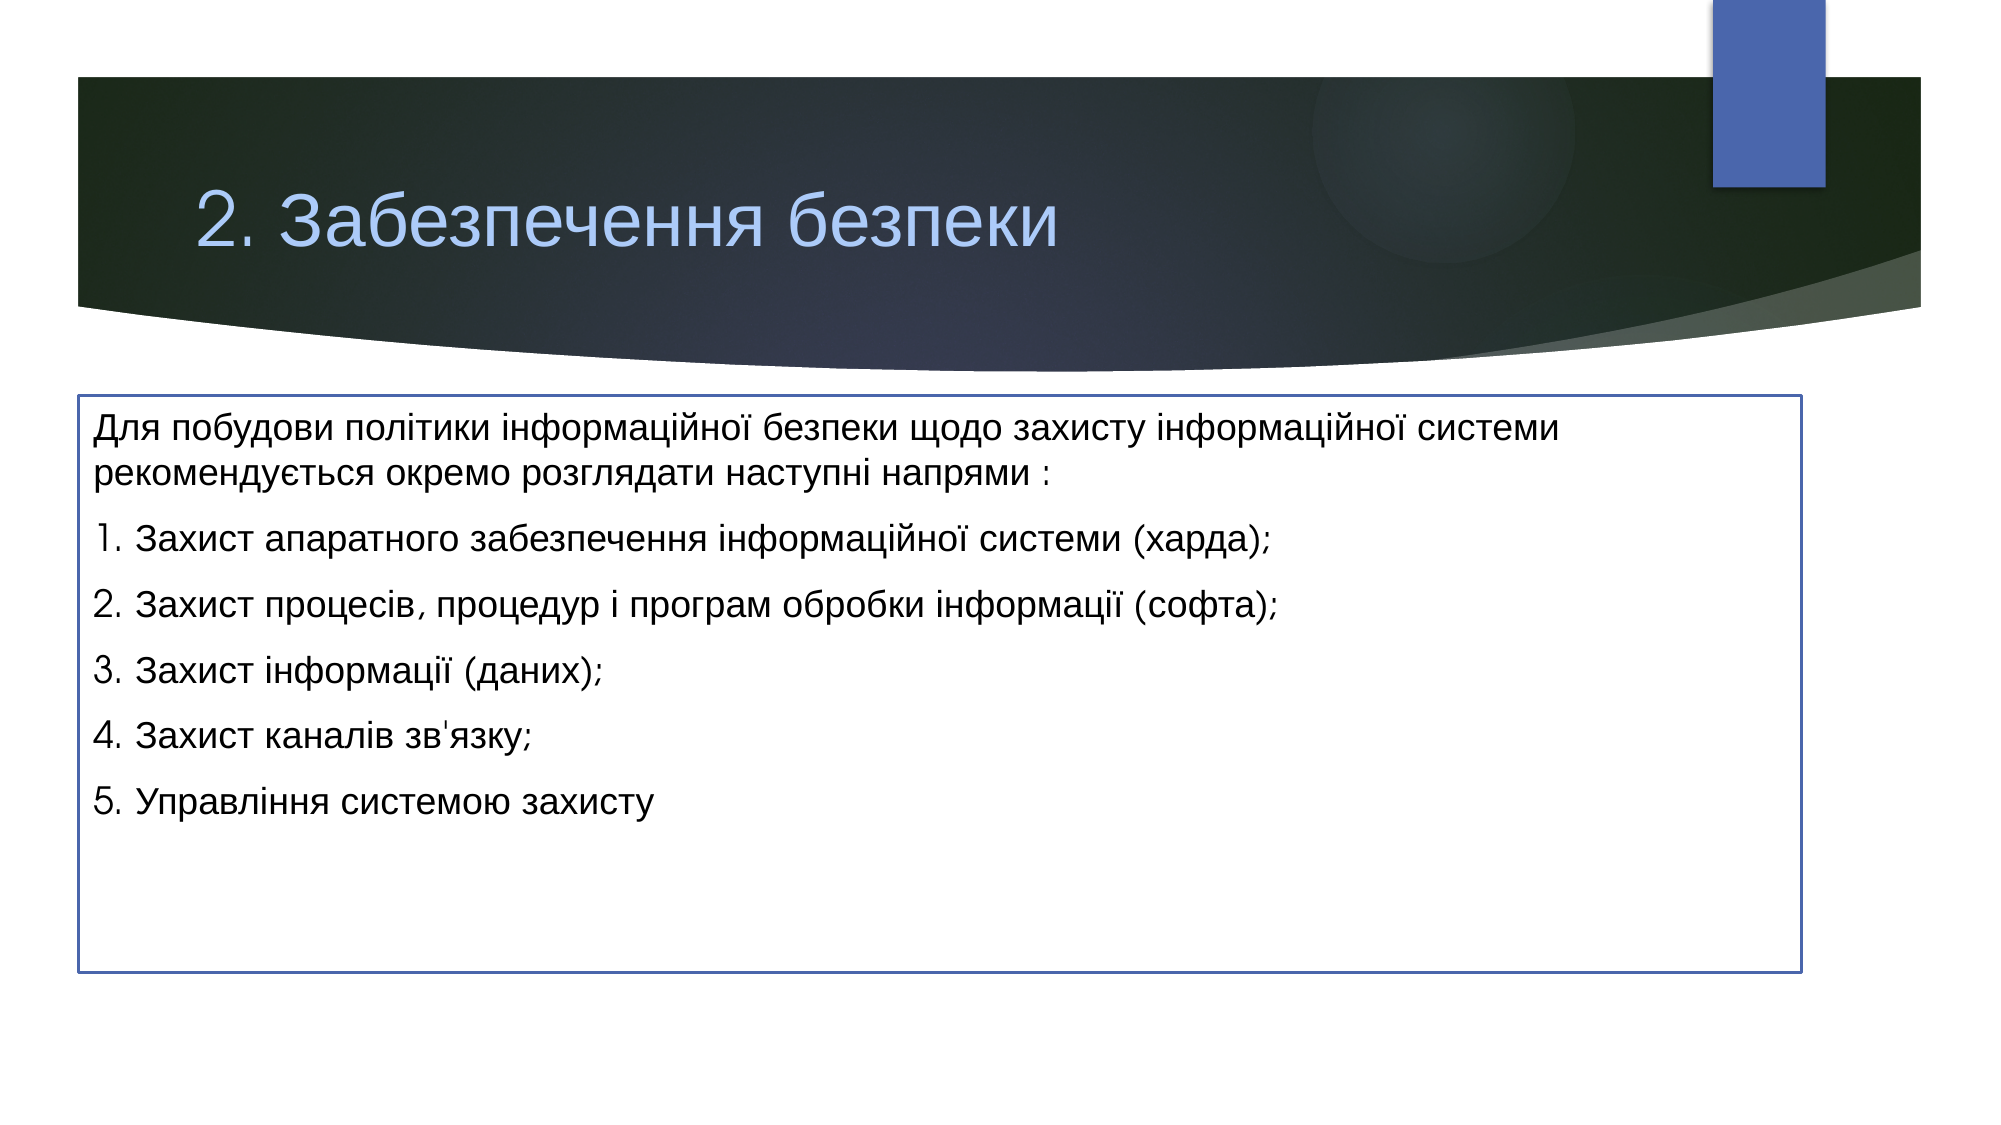

2. Забезпечення безпеки
Для побудови політики інформаційної безпеки щодо захисту інформаційної системи рекомендується окремо розглядати наступні напрями :
1. Захист апаратного забезпечення інформаційної системи (харда);
2. Захист процесів, процедур і програм обробки інформації (софта);
3. Захист інформації (даних);
4. Захист каналів зв'язку;
5. Управління системою захисту